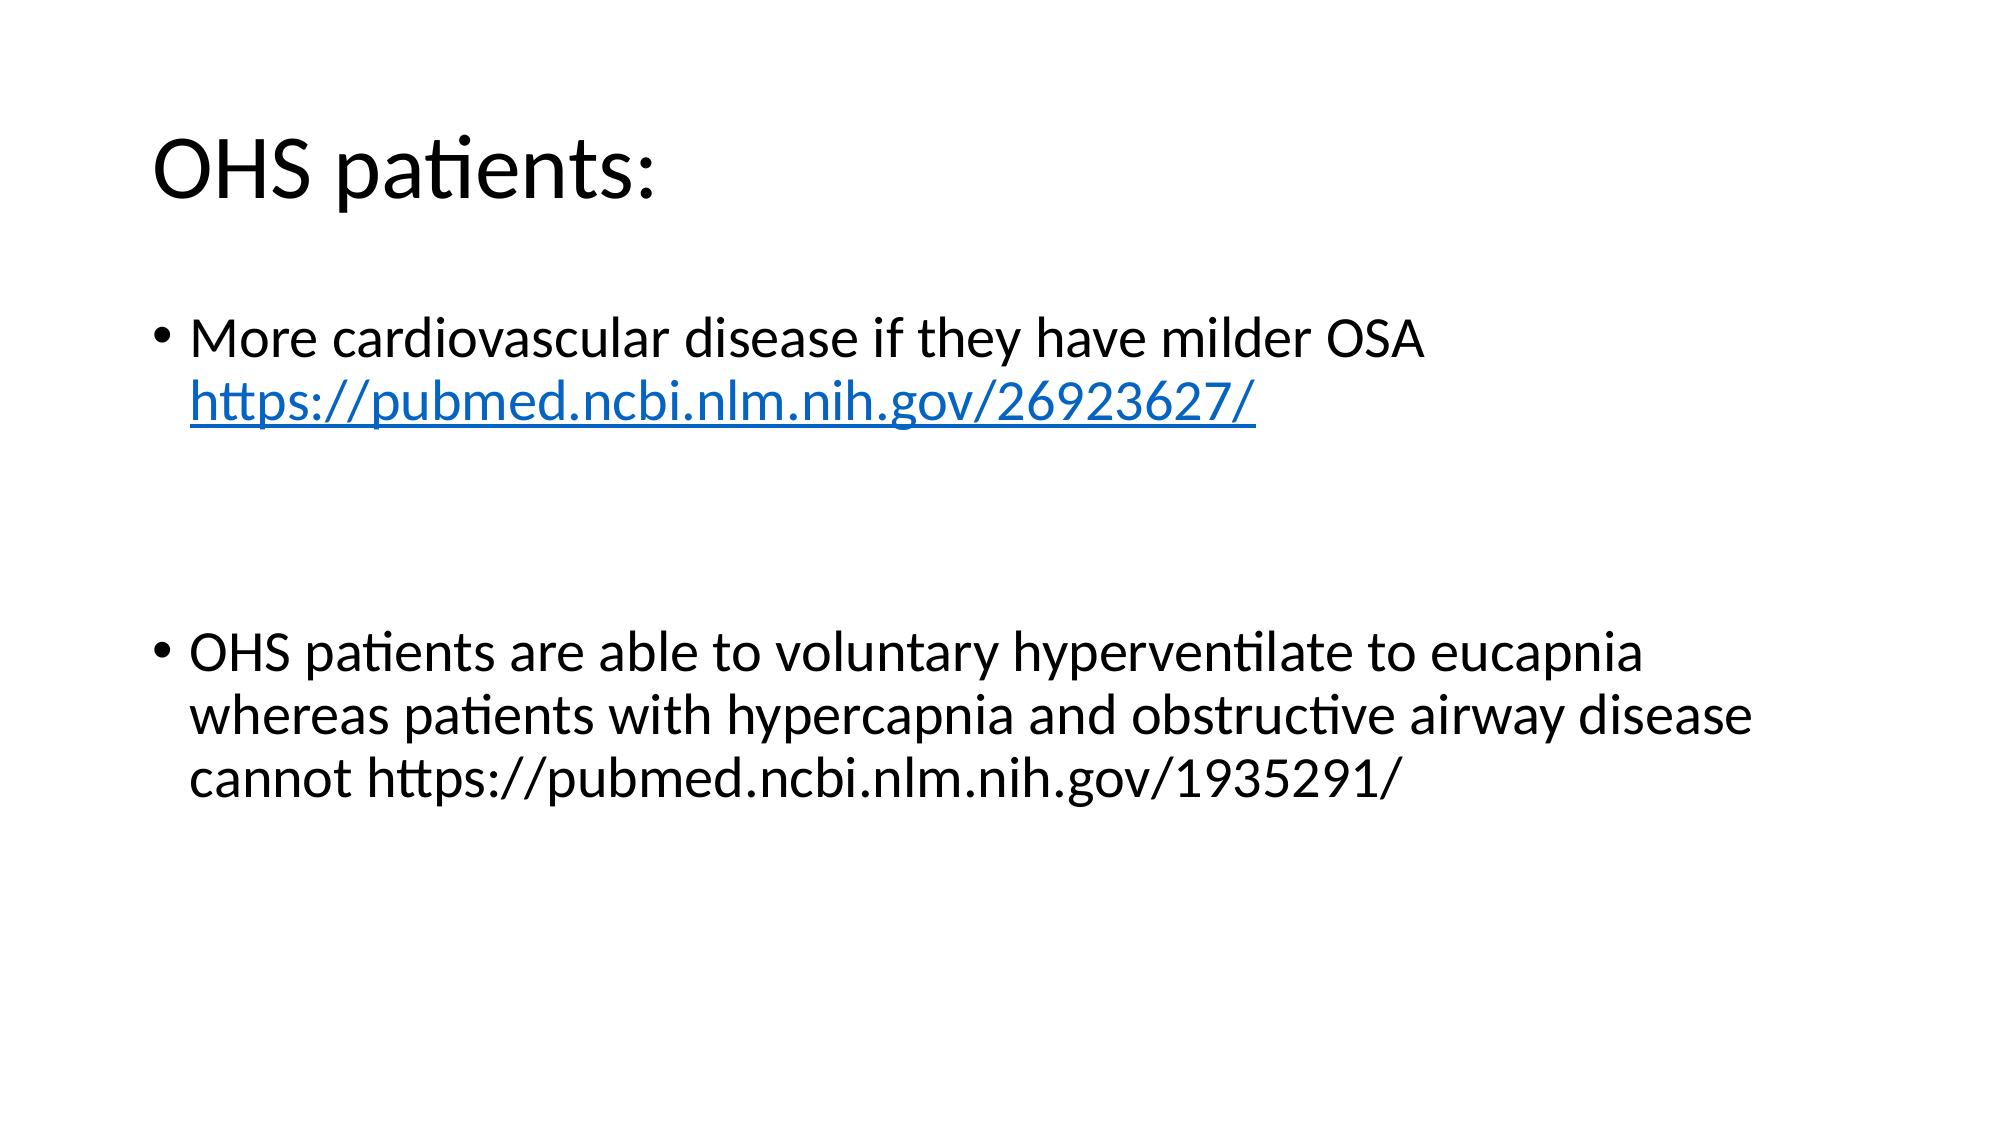

# OHS patients:
More cardiovascular disease if they have milder OSA https://pubmed.ncbi.nlm.nih.gov/26923627/

OHS patients are able to voluntary hyperventilate to eucapnia whereas patients with hypercapnia and obstructive airway disease cannot https://pubmed.ncbi.nlm.nih.gov/1935291/